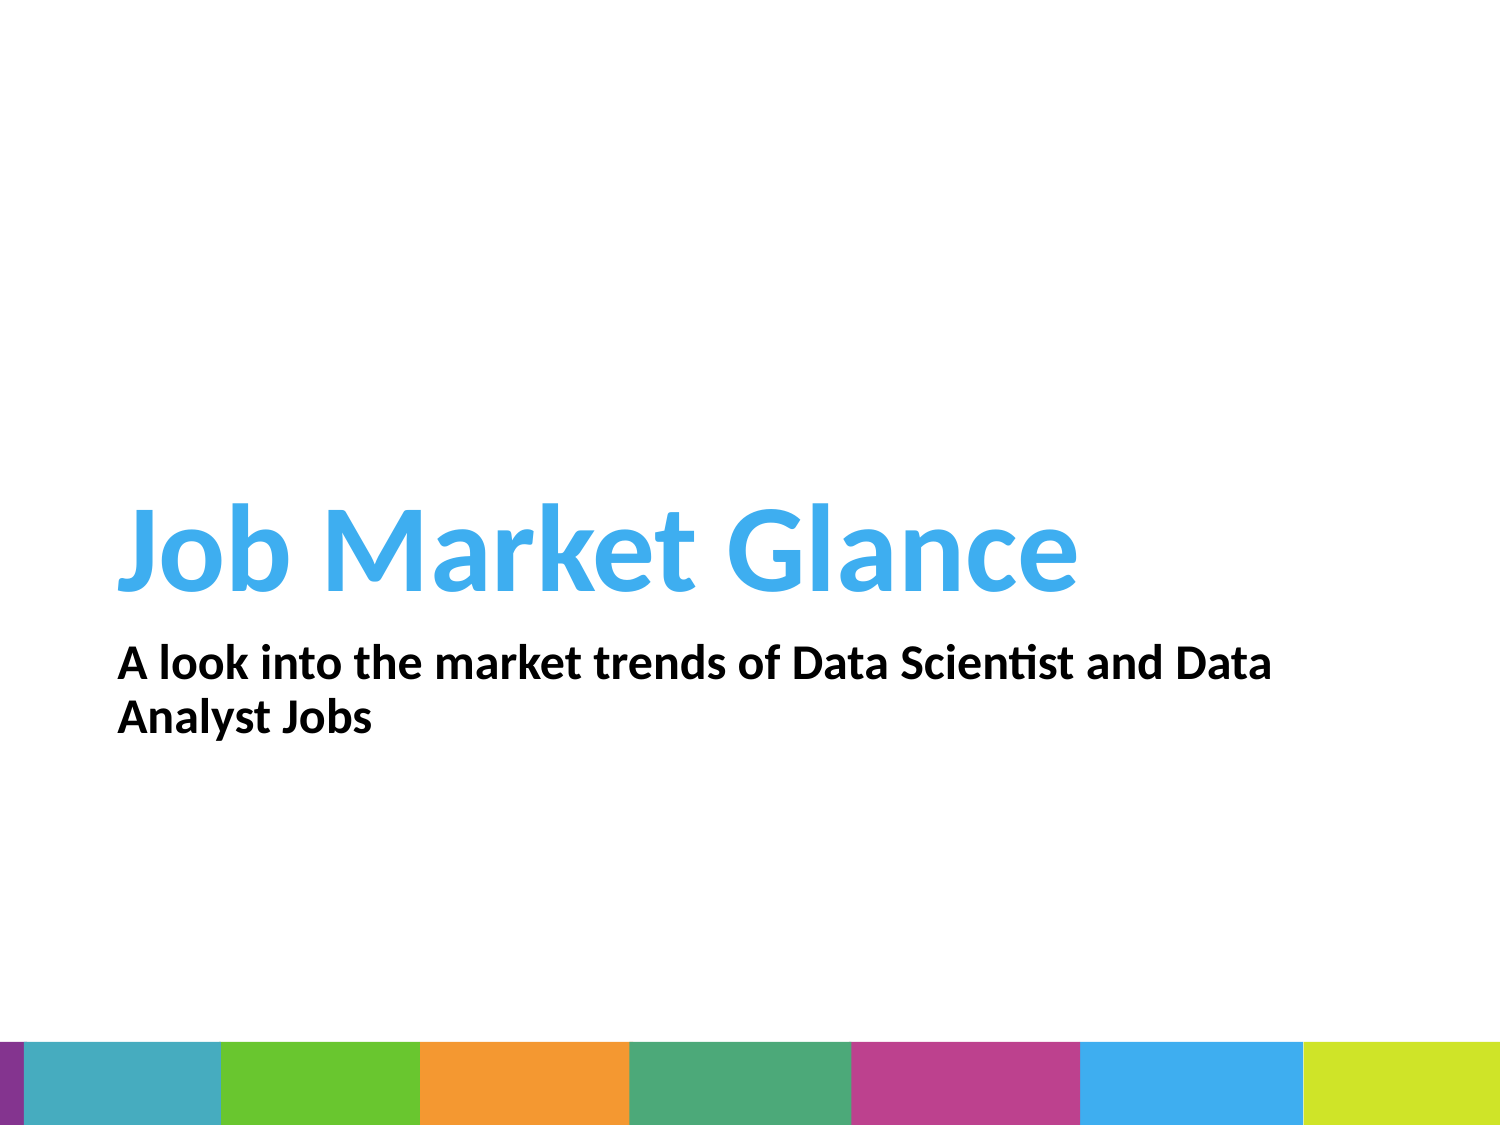

# Job Market Glance
A look into the market trends of Data Scientist and Data Analyst Jobs